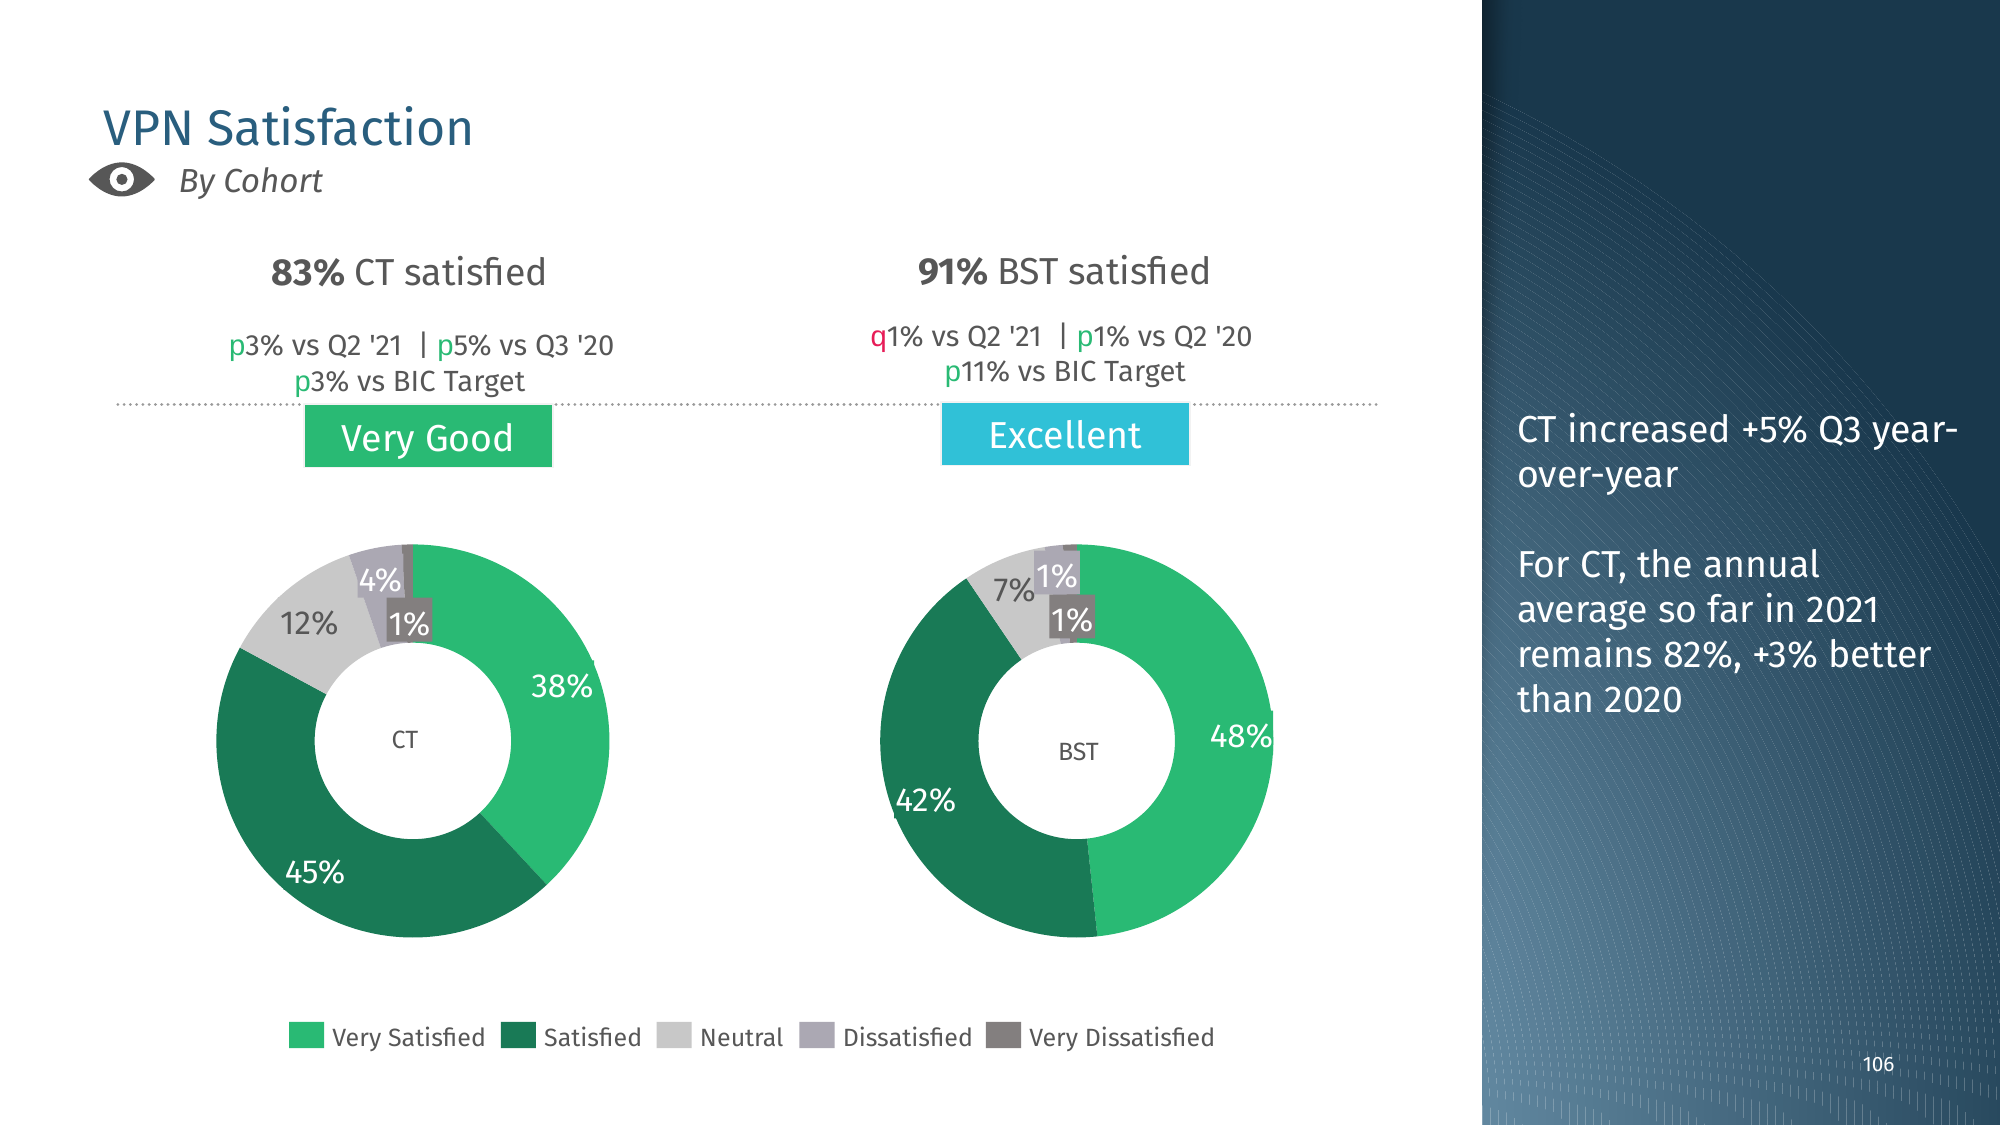

CT increased +5% Q3 year-over-year
For CT, the annual average so far in 2021 remains 82%, +3% better than 2020
# VPN Satisfaction

By Cohort
91% BST satisfied

q1% vs Q2 '21  | p1% vs Q2 '20
p11% vs BIC Target
83% CT satisfied

q p3% vs Q2 '21  | p5% vs Q3 '20
p3% vs BIC Target
Excellent
Very Good

### Chart

| Category |  |
|---|---|

### Chart

| Category |  |
|---|---|
1%
4%
7%
1%
12%
1%
38%
CT
BST
48%
42%
45%
Very Satisfied
Satisfied
Neutral
Dissatisfied
Very Dissatisfied